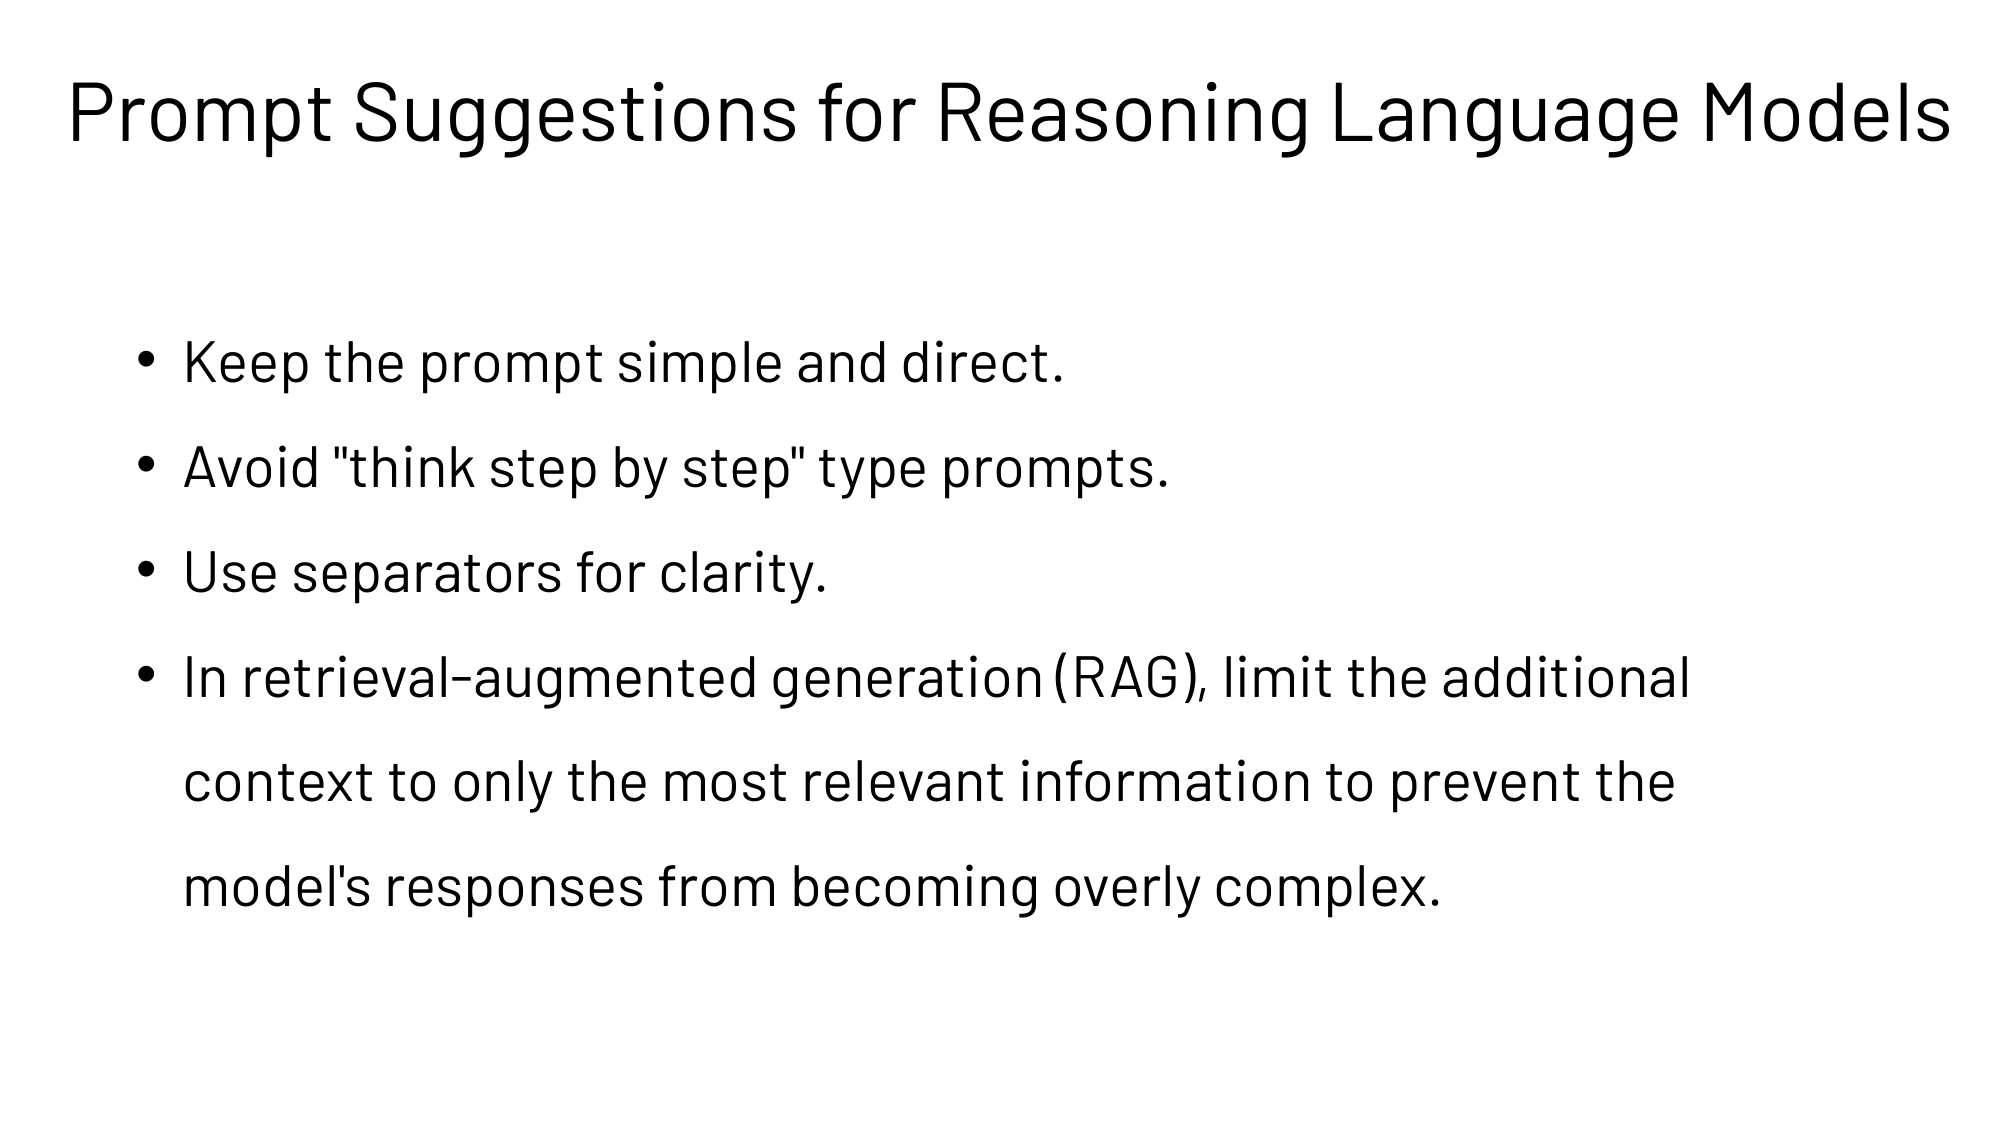

Prompt Suggestions for Reasoning Language Models

Keep the prompt simple and direct.
Avoid "think step by step" type prompts.
Use separators for clarity.
In retrieval-augmented generation (RAG), limit the additional context to only the most relevant information to prevent the model's responses from becoming overly complex.

229